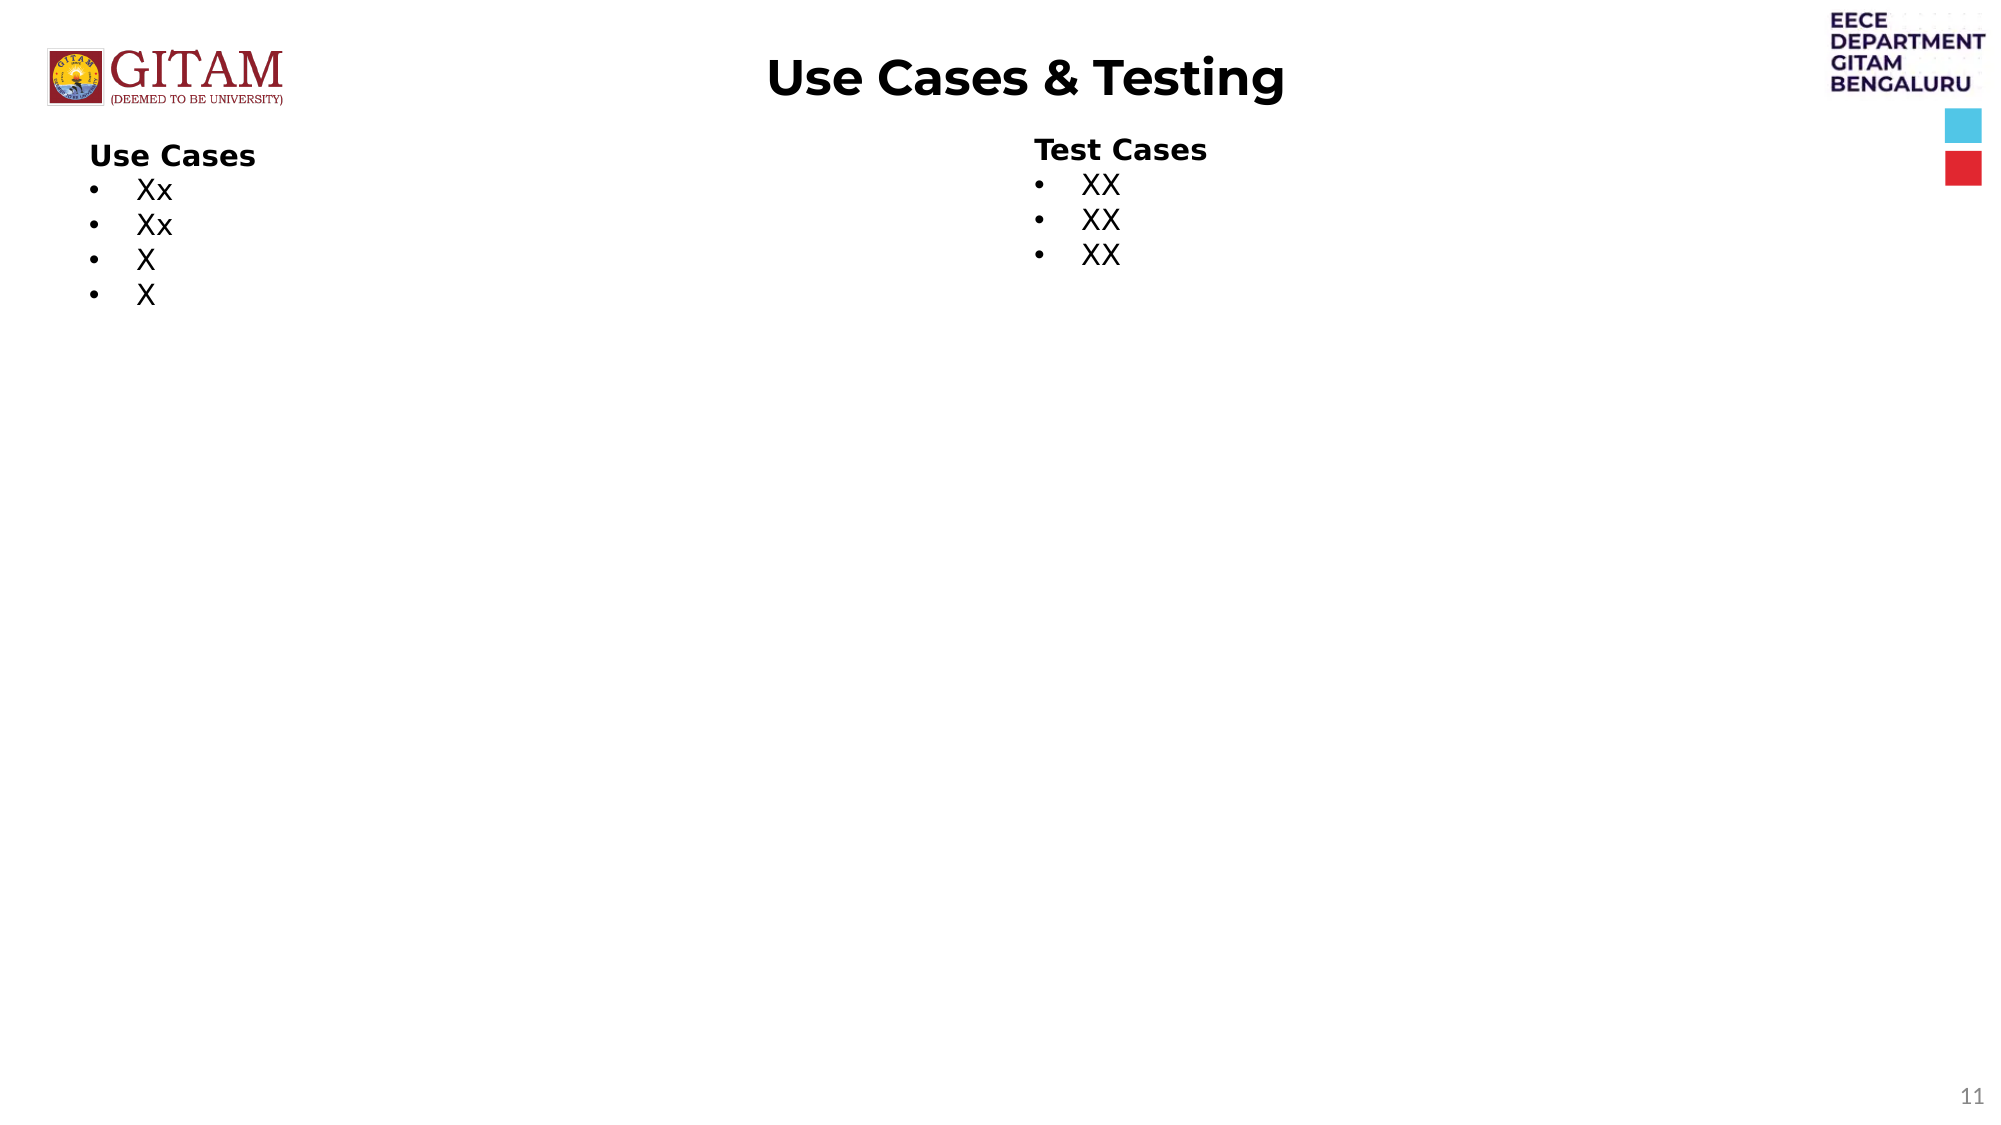

Use Cases & Testing
Test Cases
XX
XX
XX

Use Cases
Xx
Xx
X
X

11